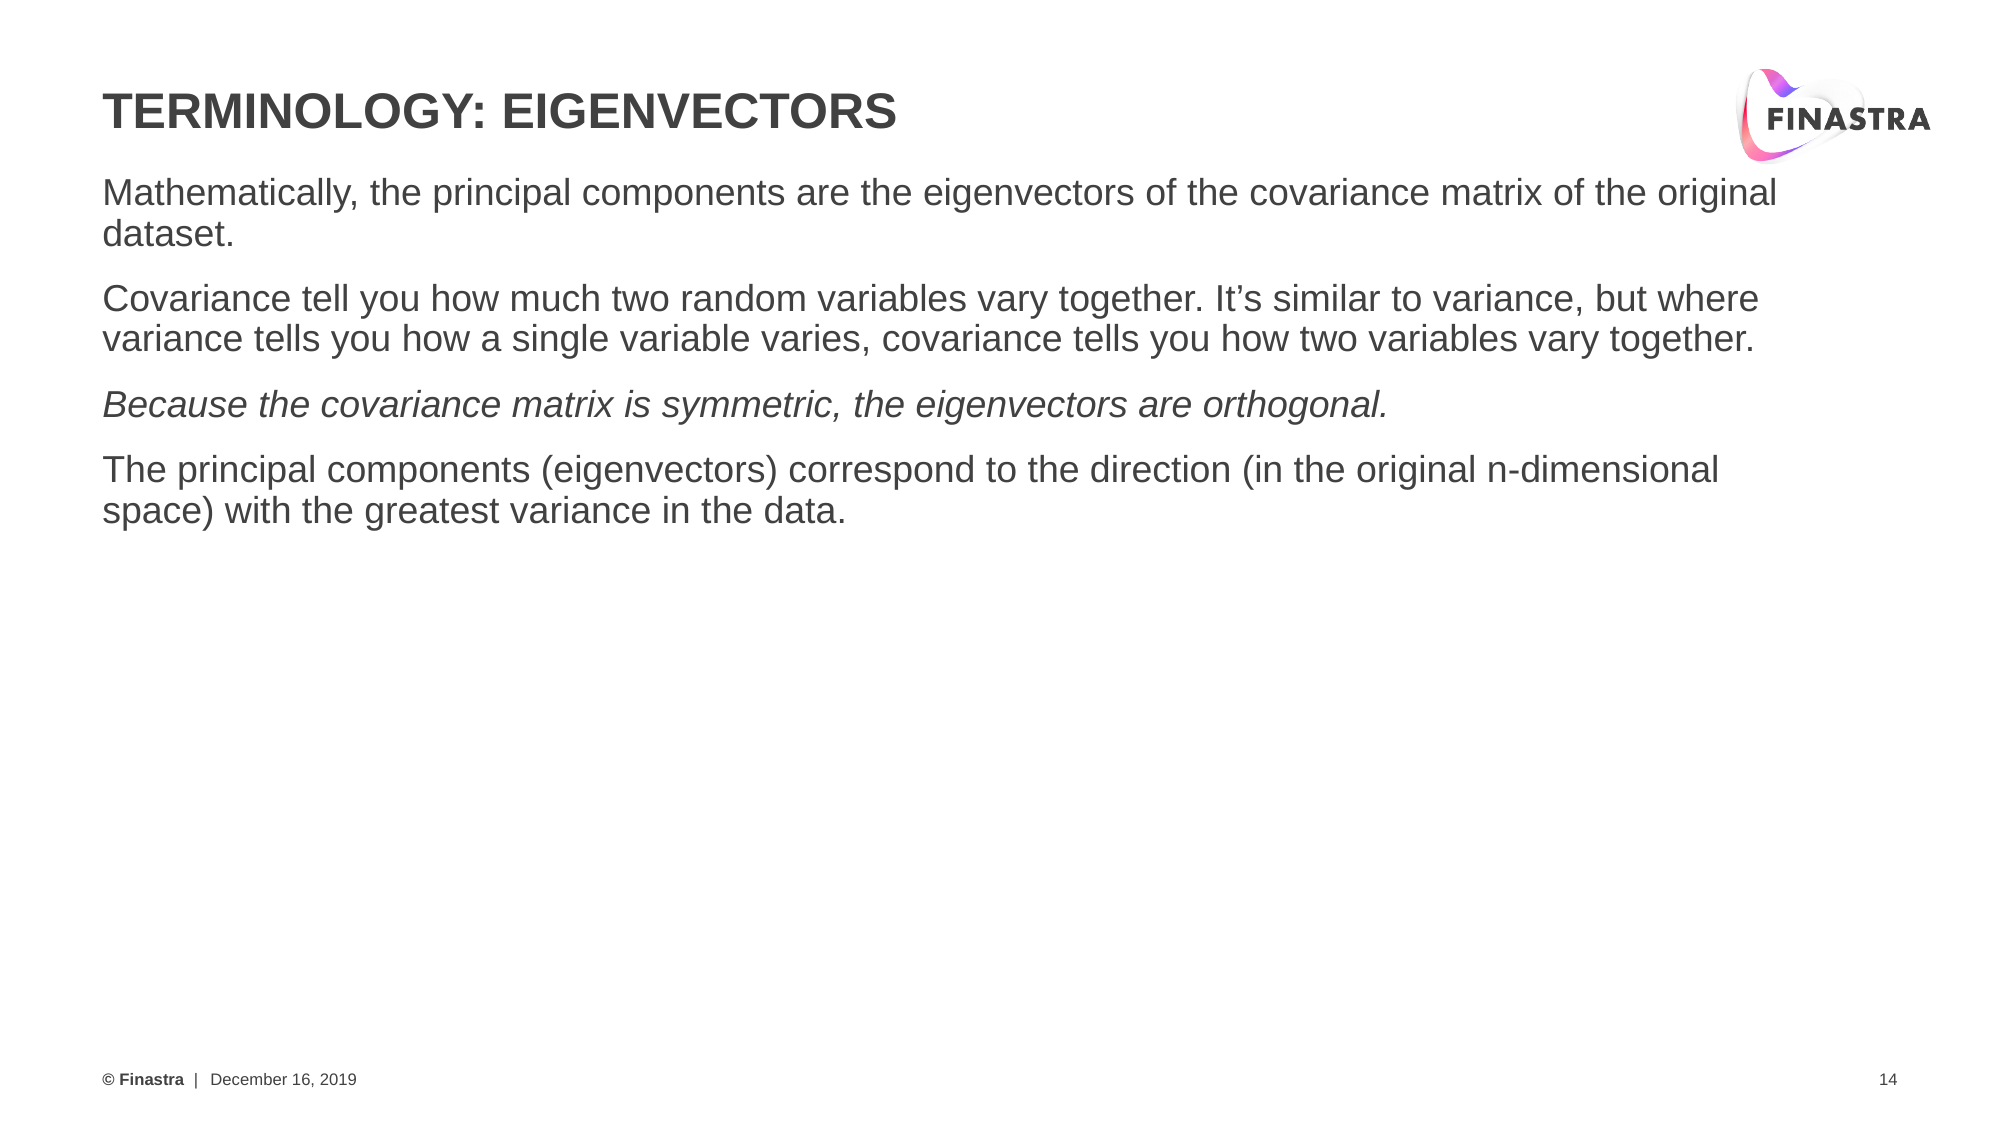

# Terminology: Eigenvectors
Mathematically, the principal components are the eigenvectors of the covariance matrix of the original dataset.
Covariance tell you how much two random variables vary together. It’s similar to variance, but where variance tells you how a single variable varies, covariance tells you how two variables vary together.
Because the covariance matrix is symmetric, the eigenvectors are orthogonal.
The principal components (eigenvectors) correspond to the direction (in the original n-dimensional space) with the greatest variance in the data.
December 16, 2019
14